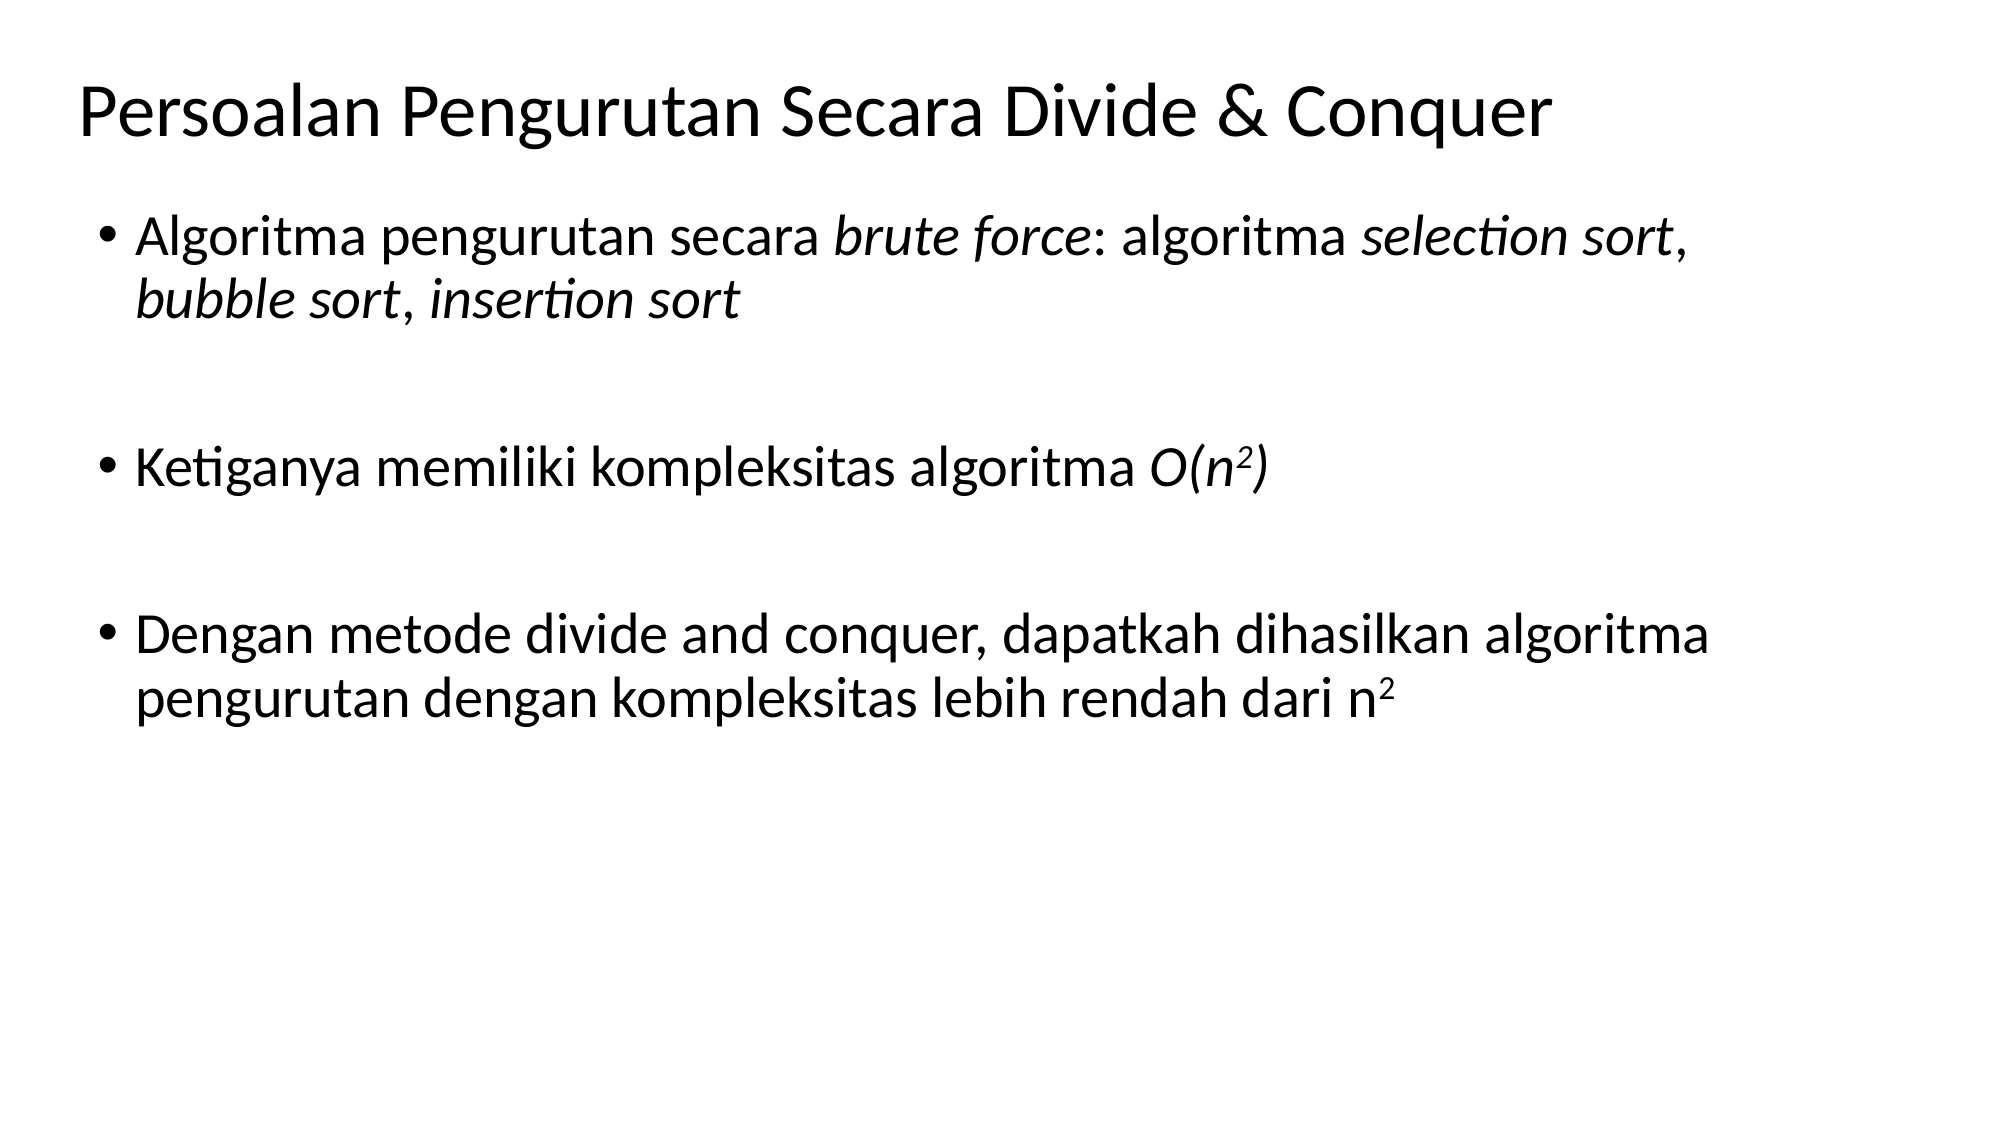

# Persoalan Pengurutan Secara Divide & Conquer
Algoritma pengurutan secara brute force: algoritma selection sort, bubble sort, insertion sort

Ketiganya memiliki kompleksitas algoritma O(n2)

Dengan metode divide and conquer, dapatkah dihasilkan algoritma pengurutan dengan kompleksitas lebih rendah dari n2